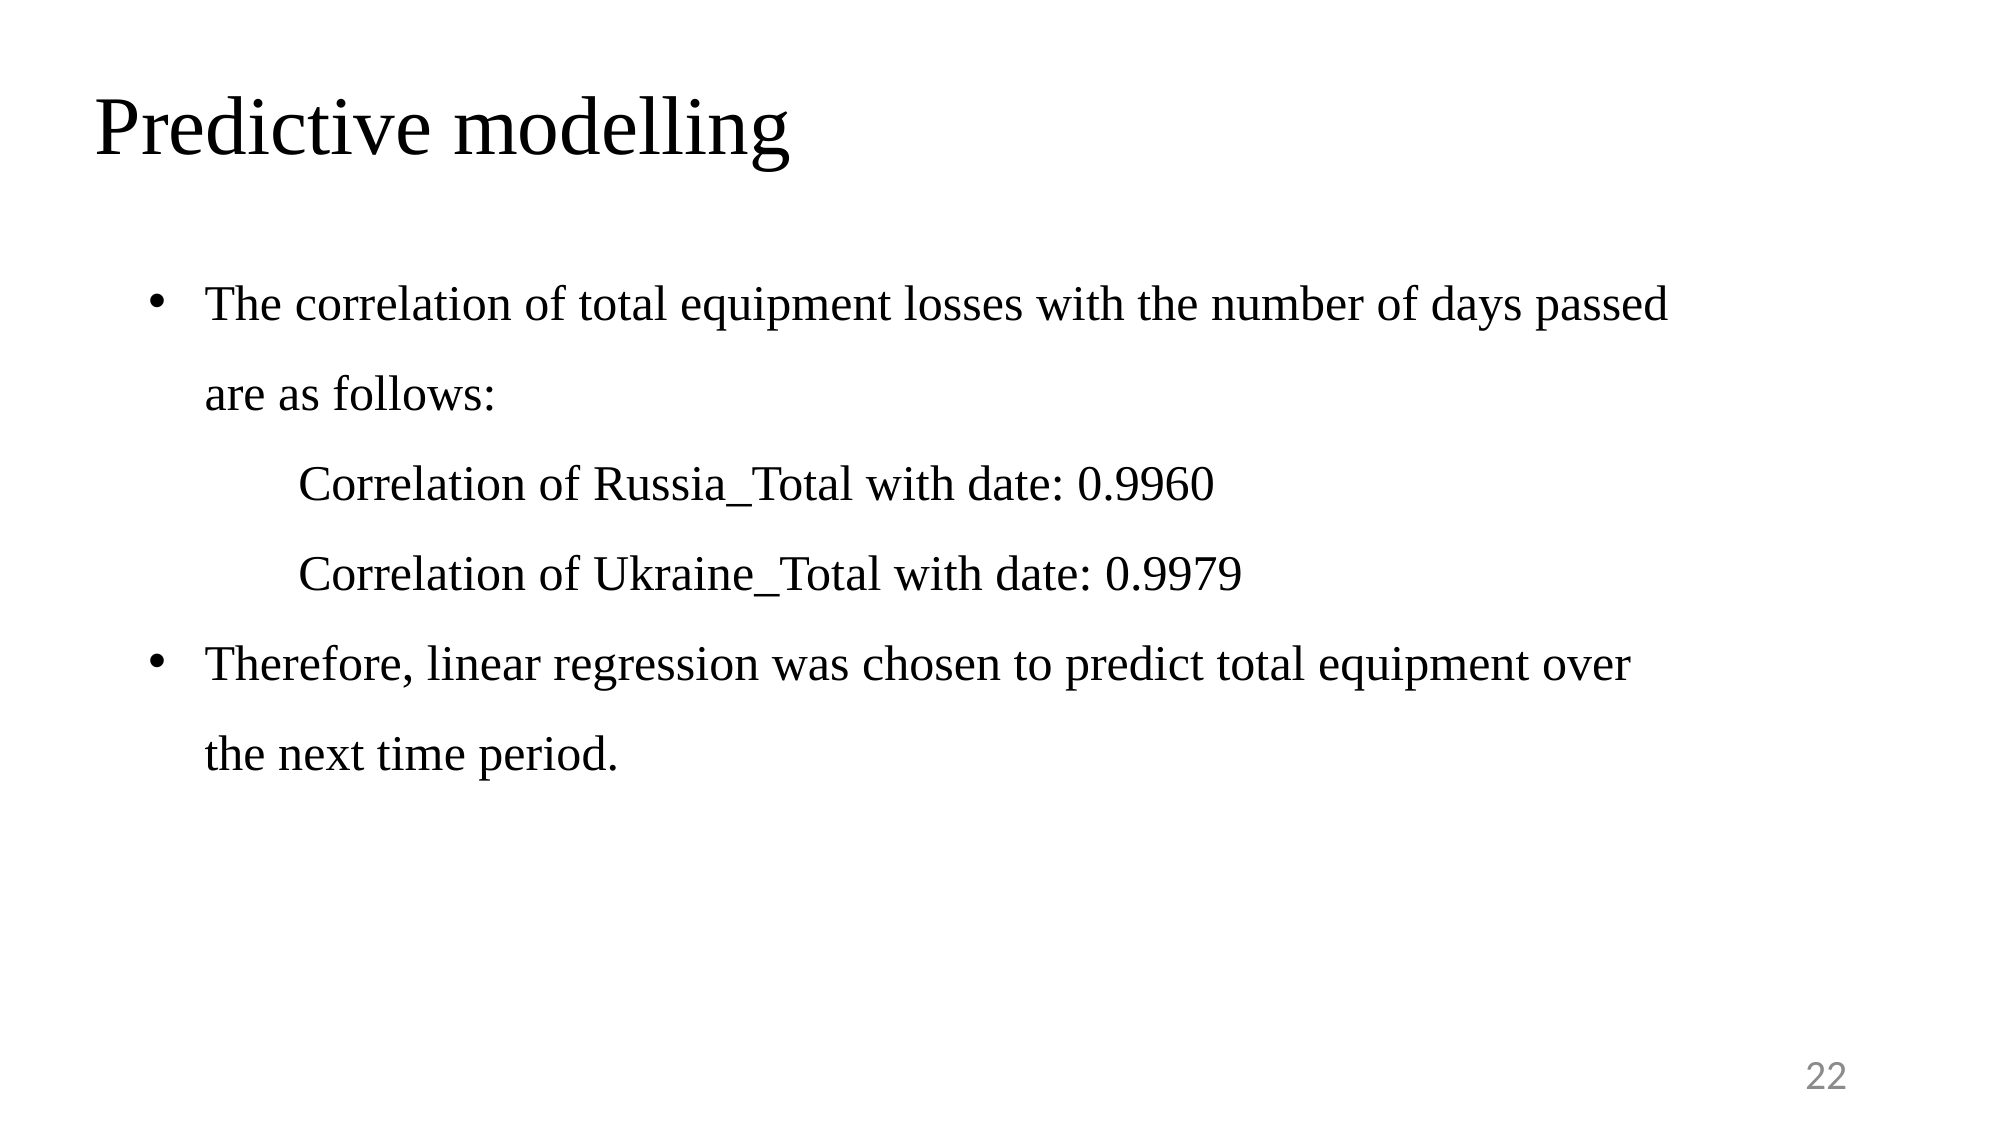

Predictive modelling
The correlation of total equipment losses with the number of days passed are as follows:
	Correlation of Russia_Total with date: 0.9960
	Correlation of Ukraine_Total with date: 0.9979
Therefore, linear regression was chosen to predict total equipment over the next time period.
22